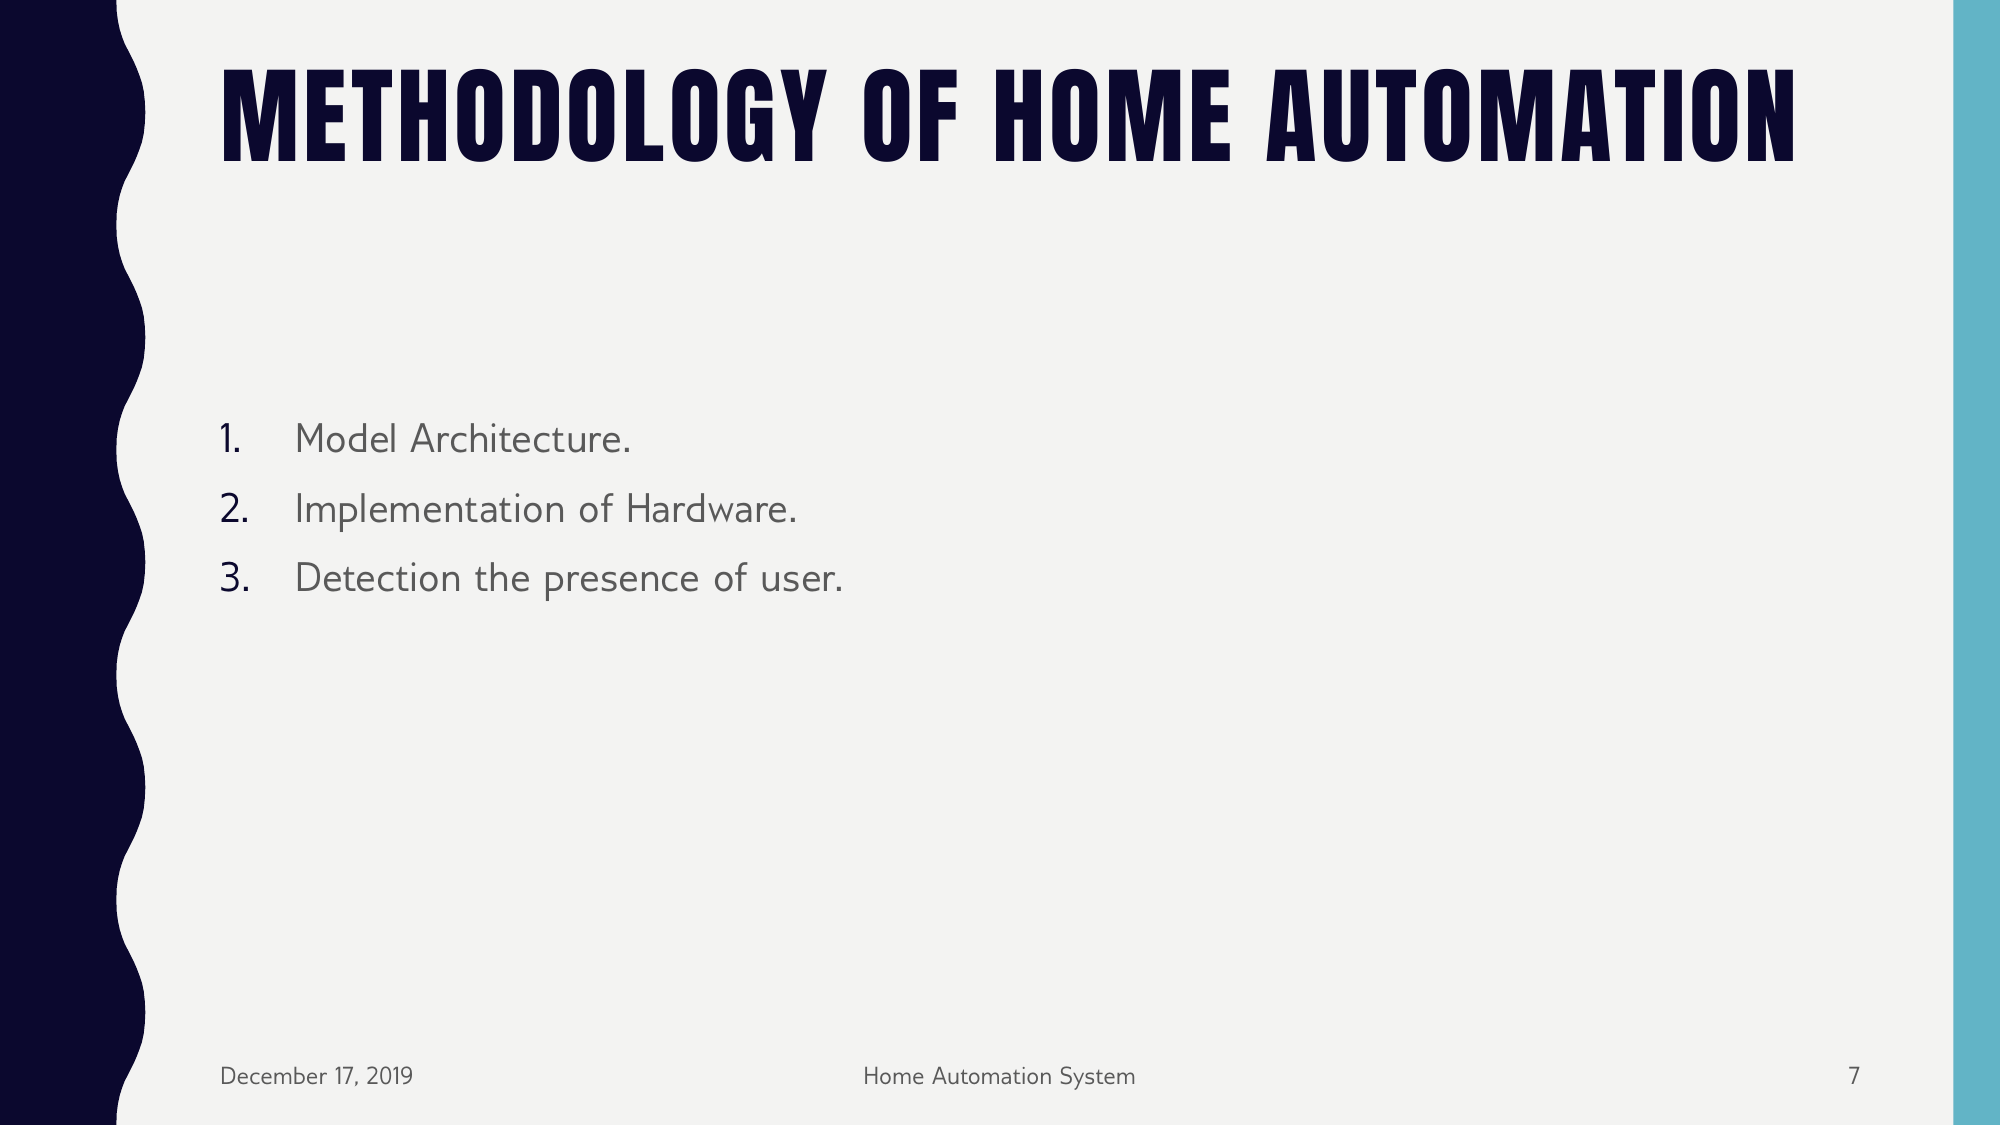

# Methodology of Home Automation

Model Architecture.
Implementation of Hardware.
Detection the presence of user.
December 17, 2019
Home Automation System
7